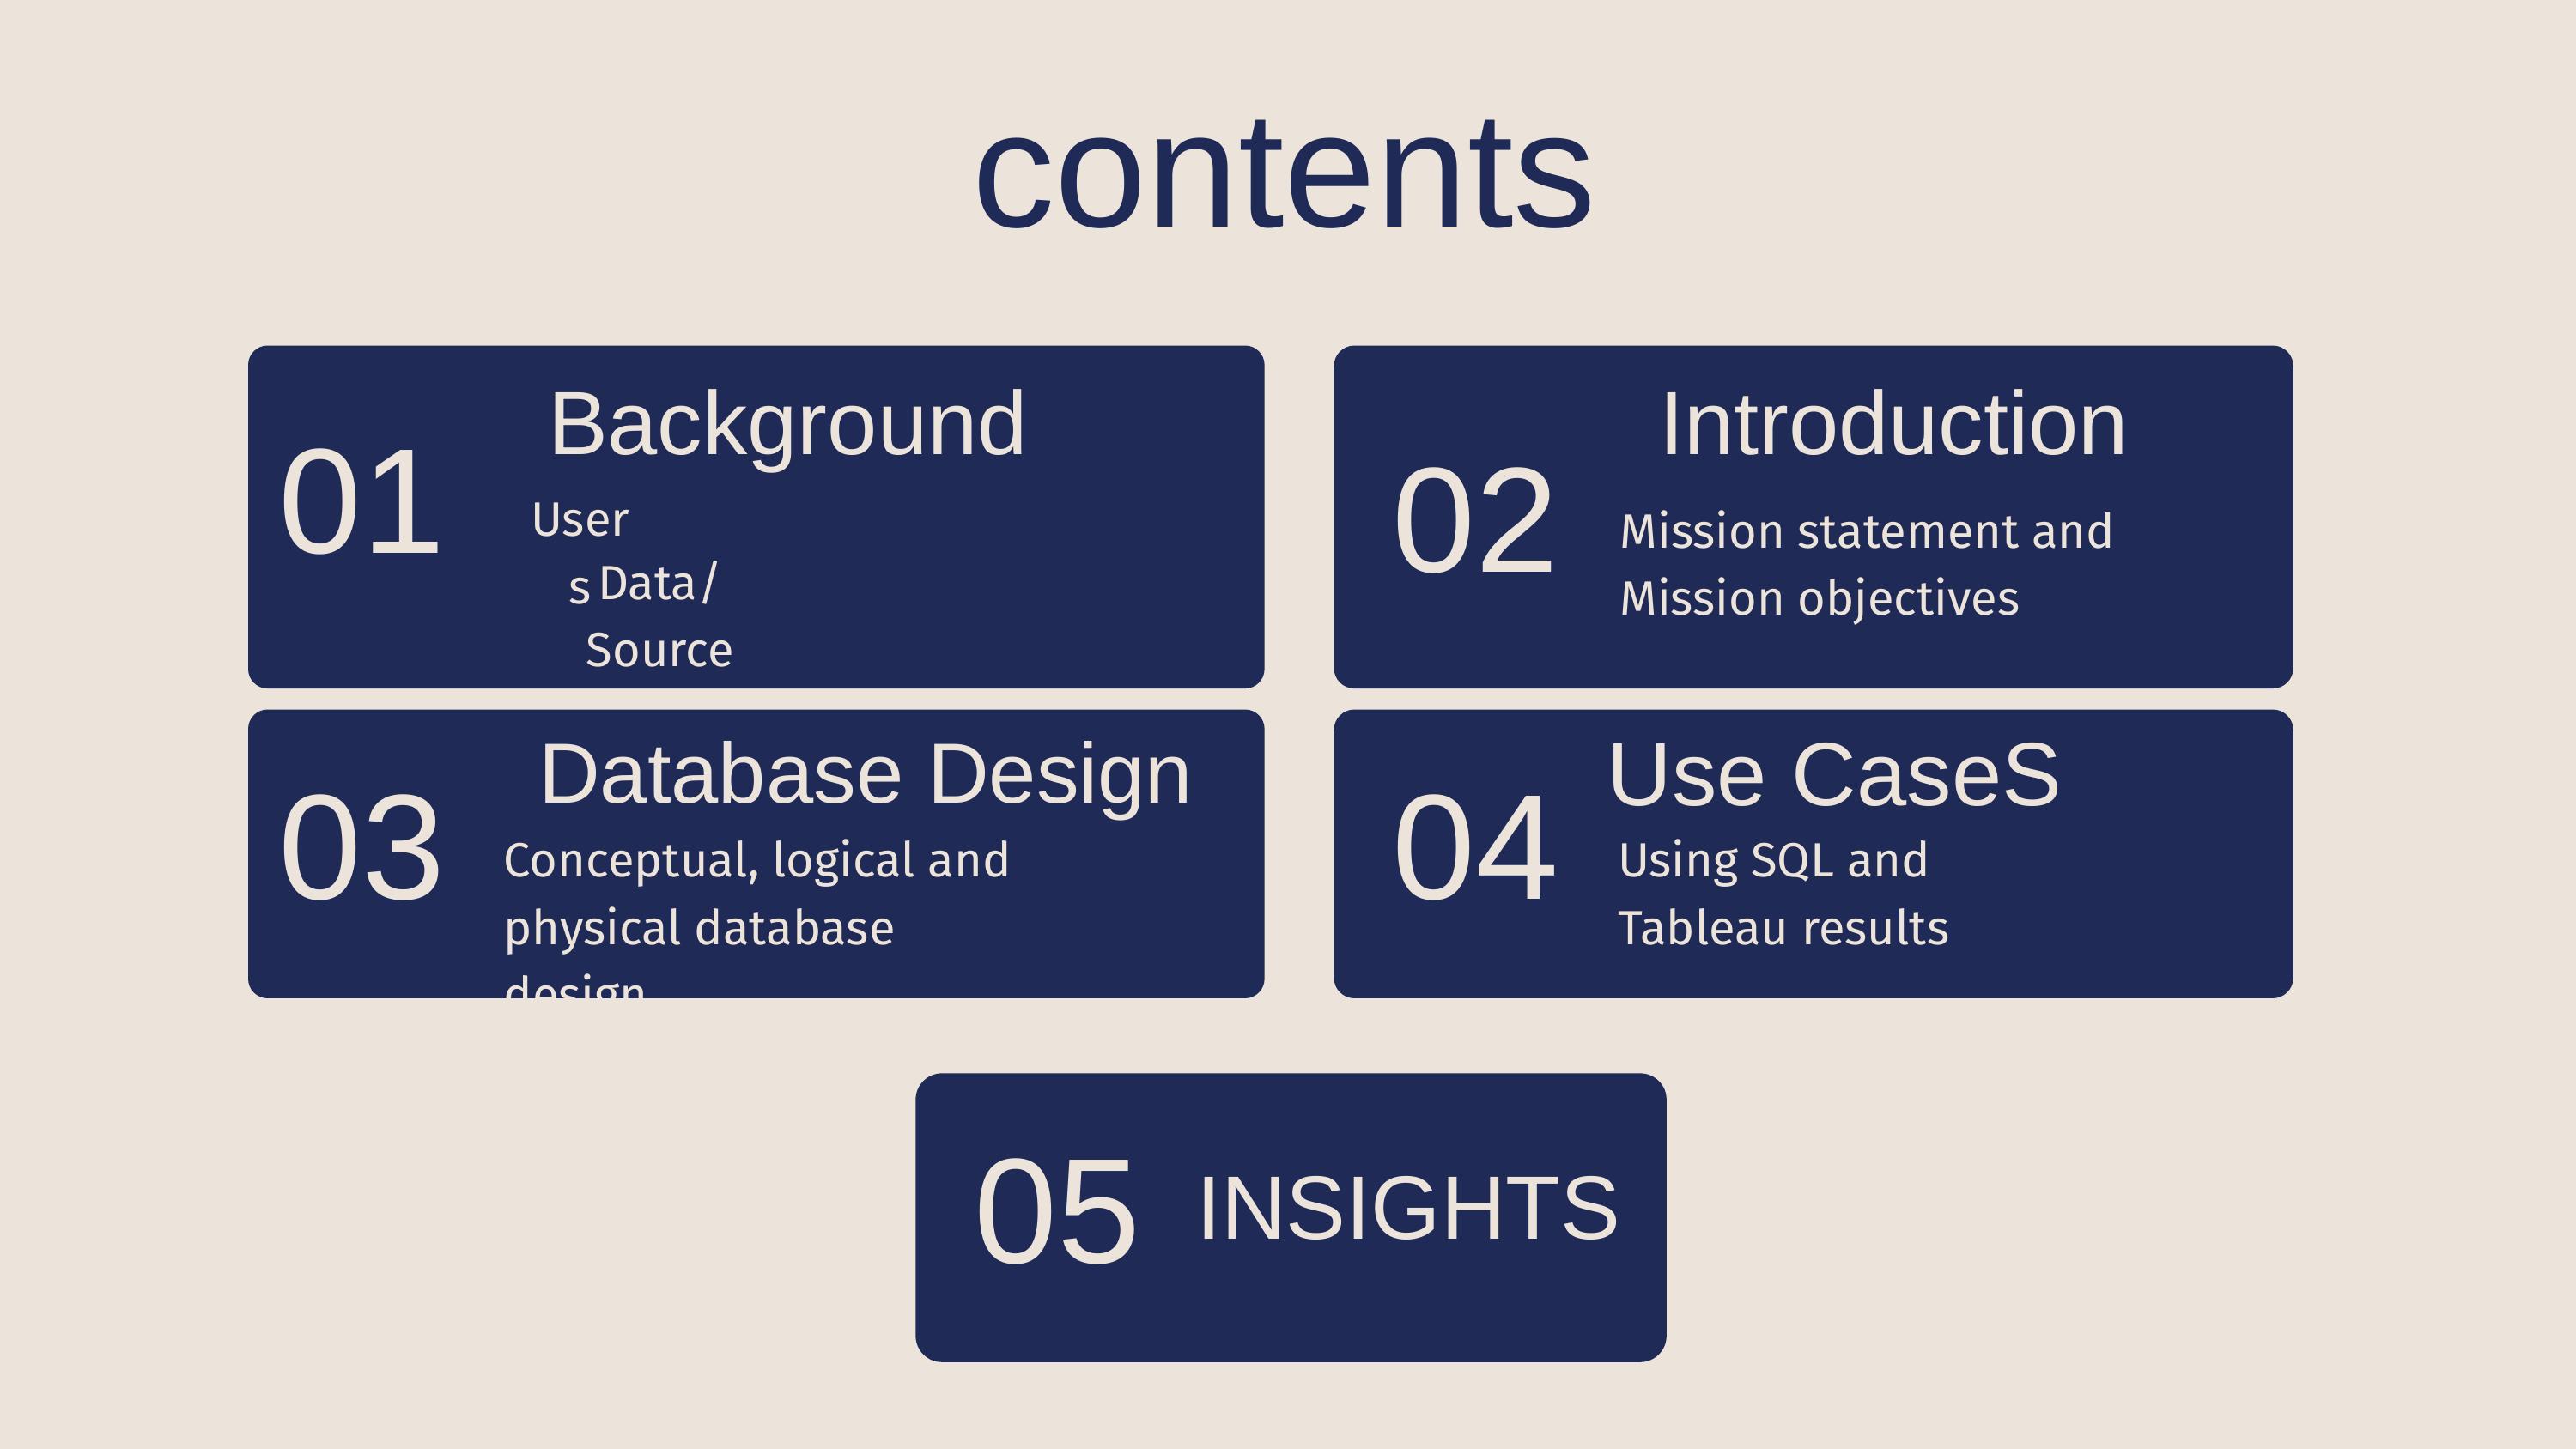

contents

Background

Introduction
01
02
Users
Mission statement and
Mission objectives

Data/Source

Use CaseS
Database Design
03
04
Conceptual, logical and
physical database design

Using SQL and
Tableau results

05
INSIGHTS